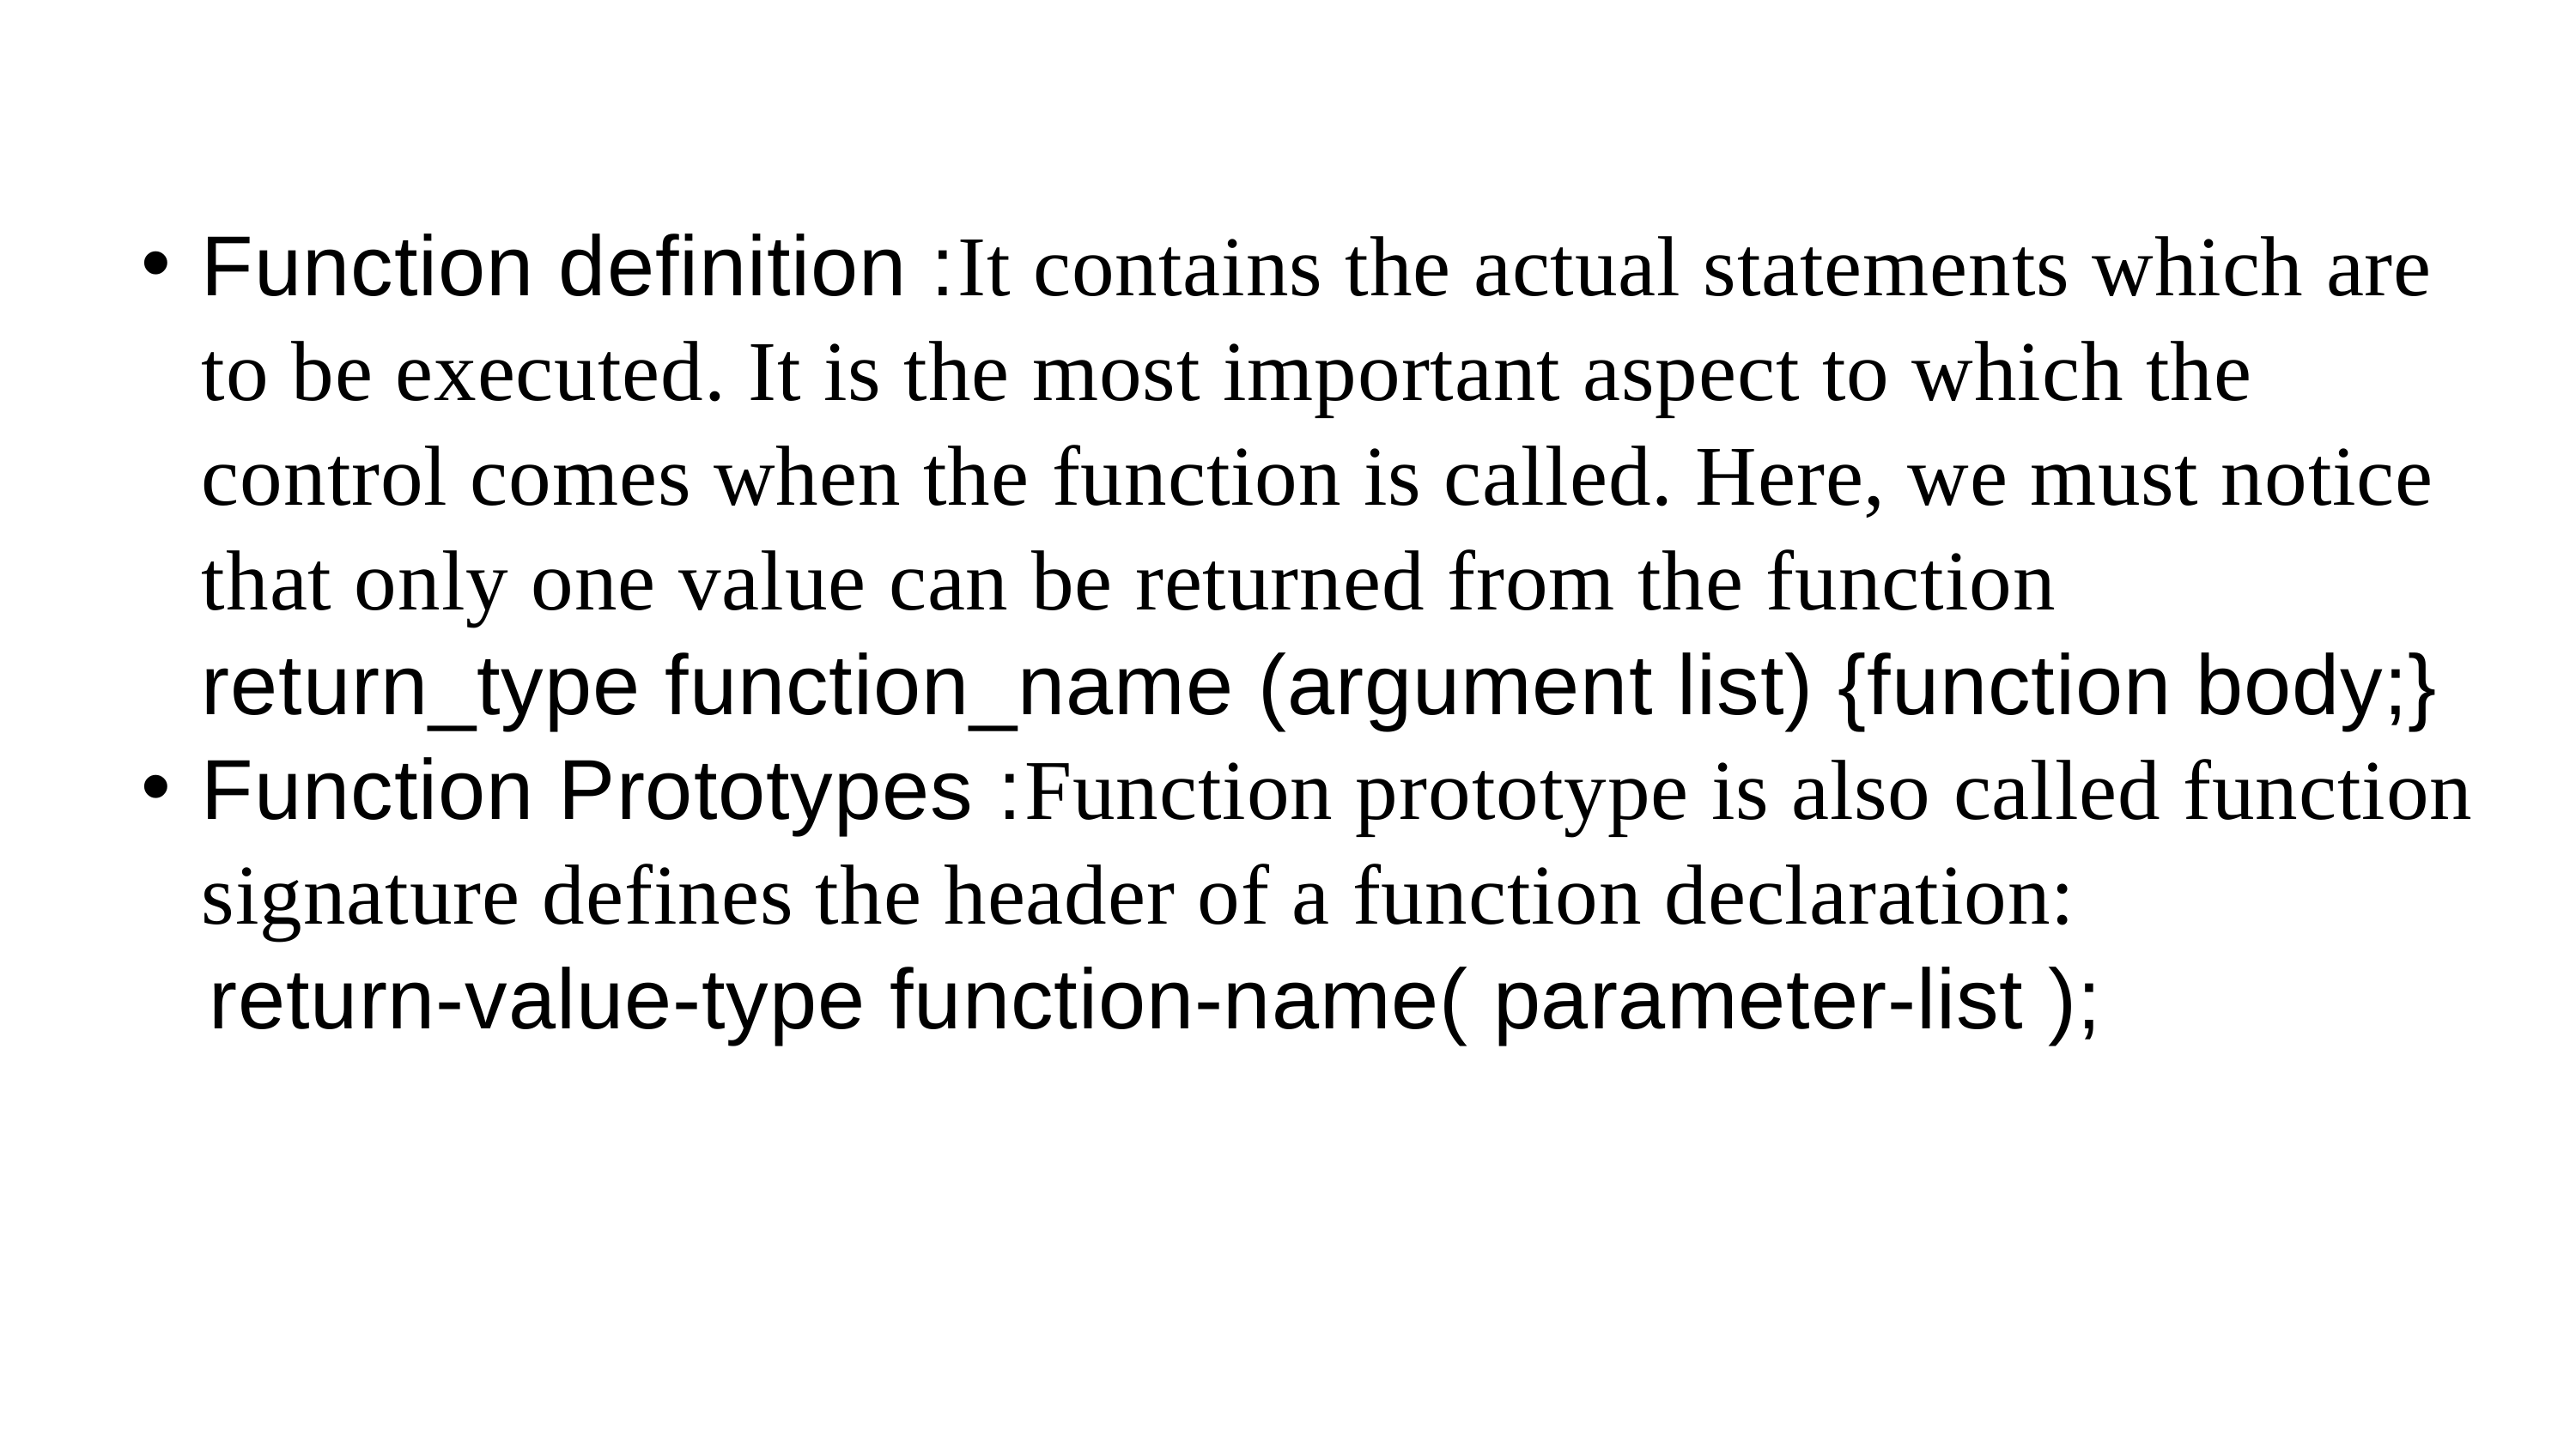

Function definition :It contains the actual statements which are to be executed. It is the most important aspect to which the control comes when the function is called. Here, we must notice that only one value can be returned from the function
	return_type function_name (argument list) {function body;}
Function Prototypes :Function prototype is also called function signature defines the header of a function declaration:
	return-value-type function-name( parameter-list );